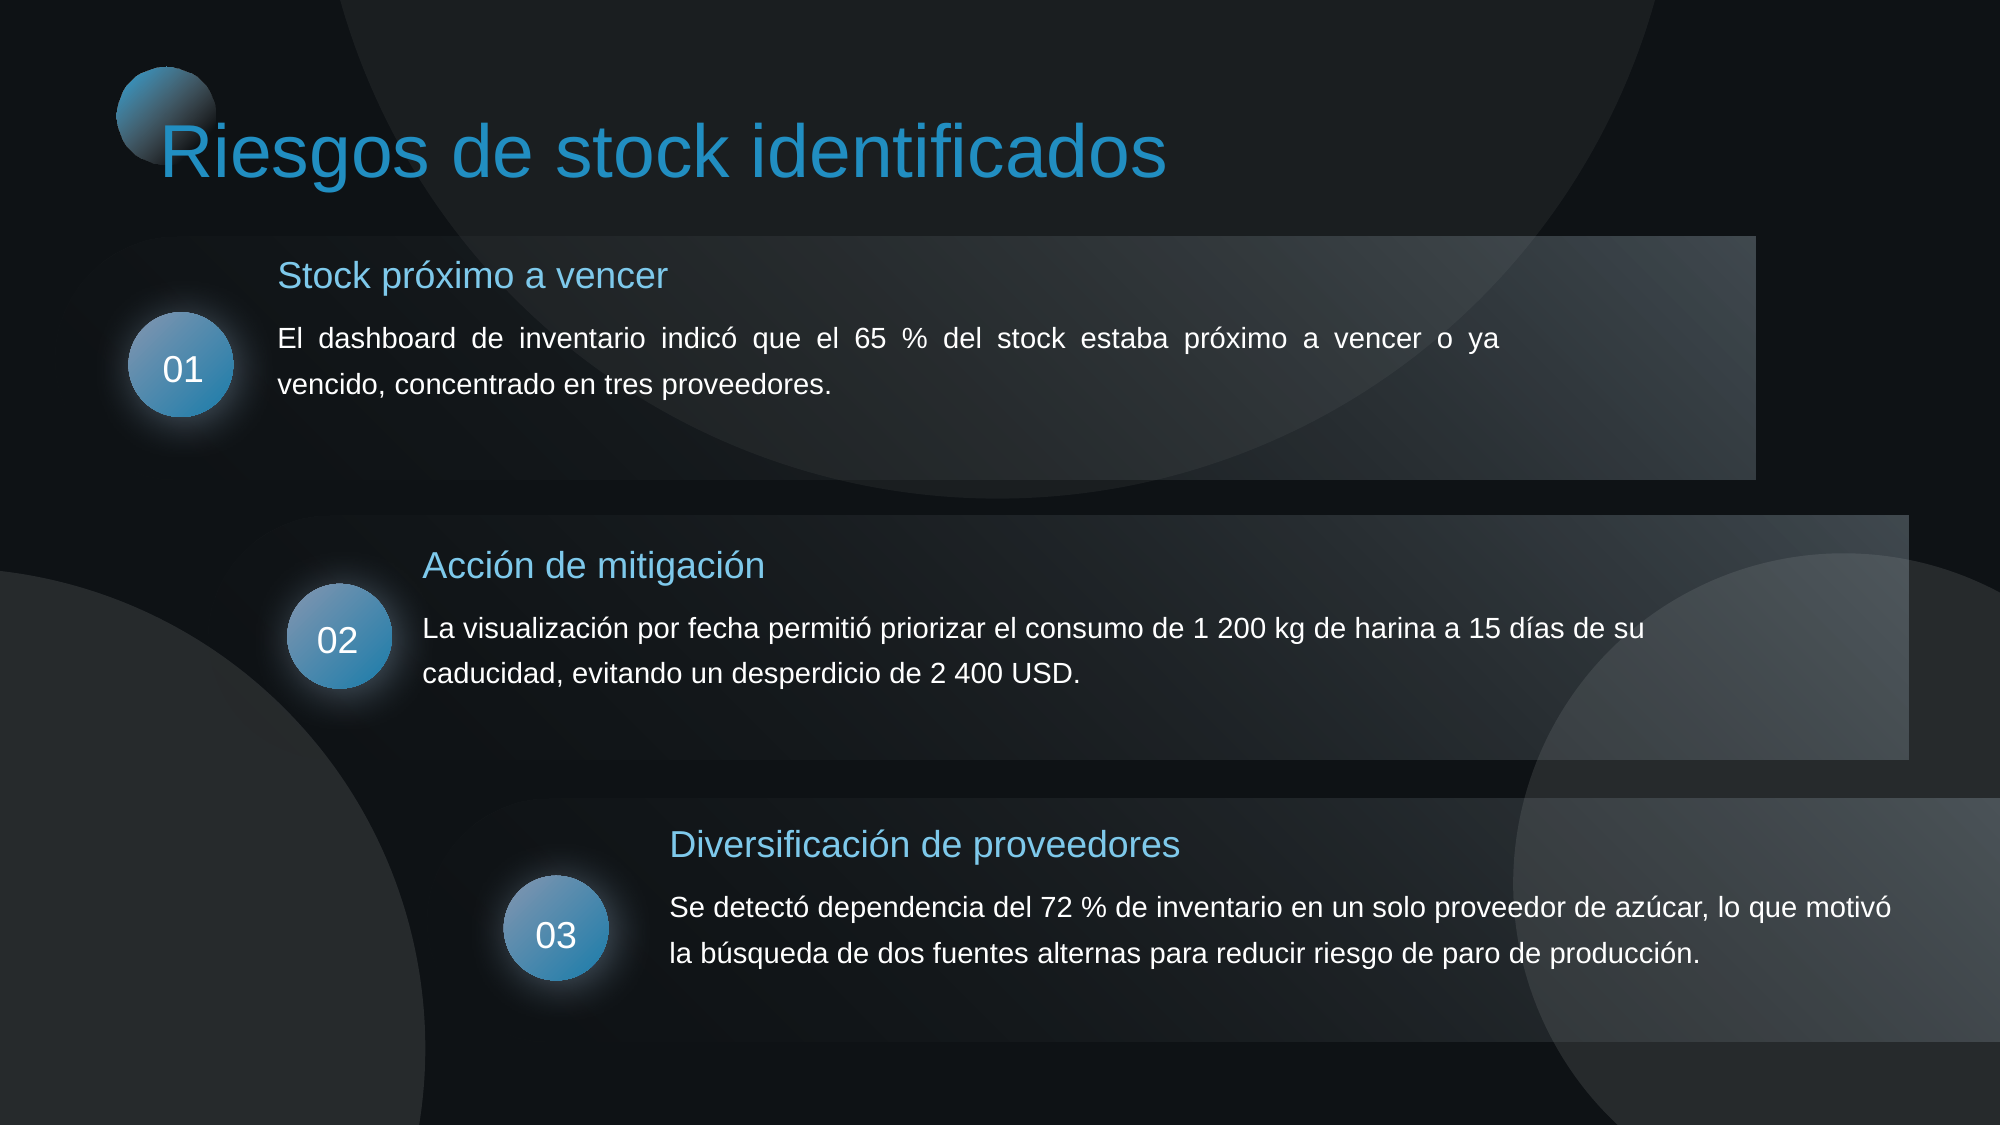

Riesgos de stock identificados
Stock próximo a vencer
El dashboard de inventario indicó que el 65 % del stock estaba próximo a vencer o ya vencido, concentrado en tres proveedores.

01
Acción de mitigación

La visualización por fecha permitió priorizar el consumo de 1 200 kg de harina a 15 días de su caducidad, evitando un desperdicio de 2 400 USD.

02
Diversificación de proveedores
Se detectó dependencia del 72 % de inventario en un solo proveedor de azúcar, lo que motivó la búsqueda de dos fuentes alternas para reducir riesgo de paro de producción.

03